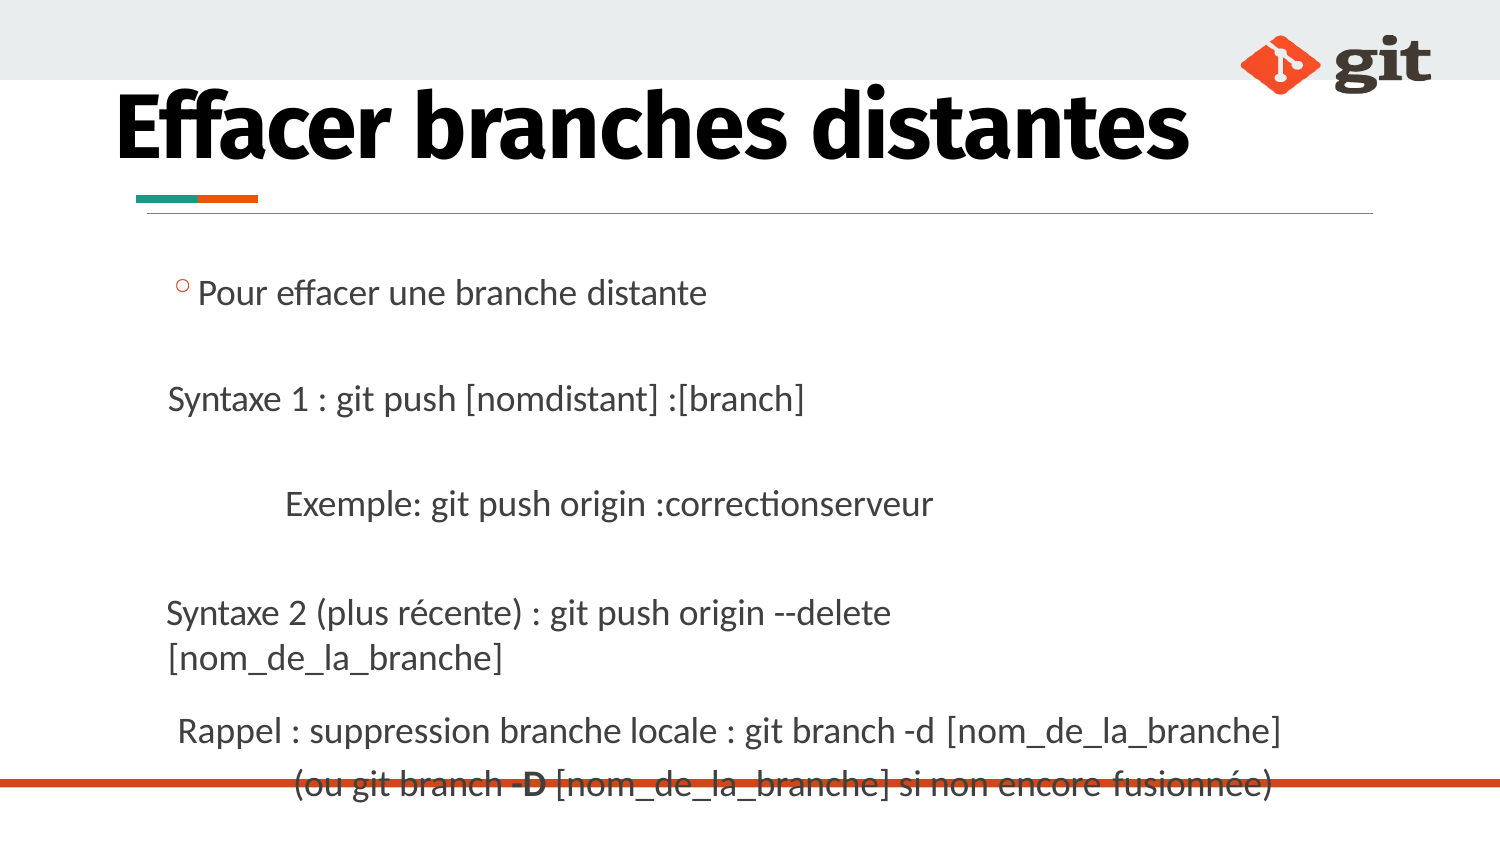

# Effacer branches distantes

Pour effacer une branche distante
Syntaxe 1 : git push [nomdistant] :[branch]  Exemple: git push origin :correctionserveur

Syntaxe 2 (plus récente) : git push origin --delete [nom_de_la_branche]
Rappel : suppression branche locale : git branch -d [nom_de_la_branche]
(ou git branch -D [nom_de_la_branche] si non encore fusionnée)